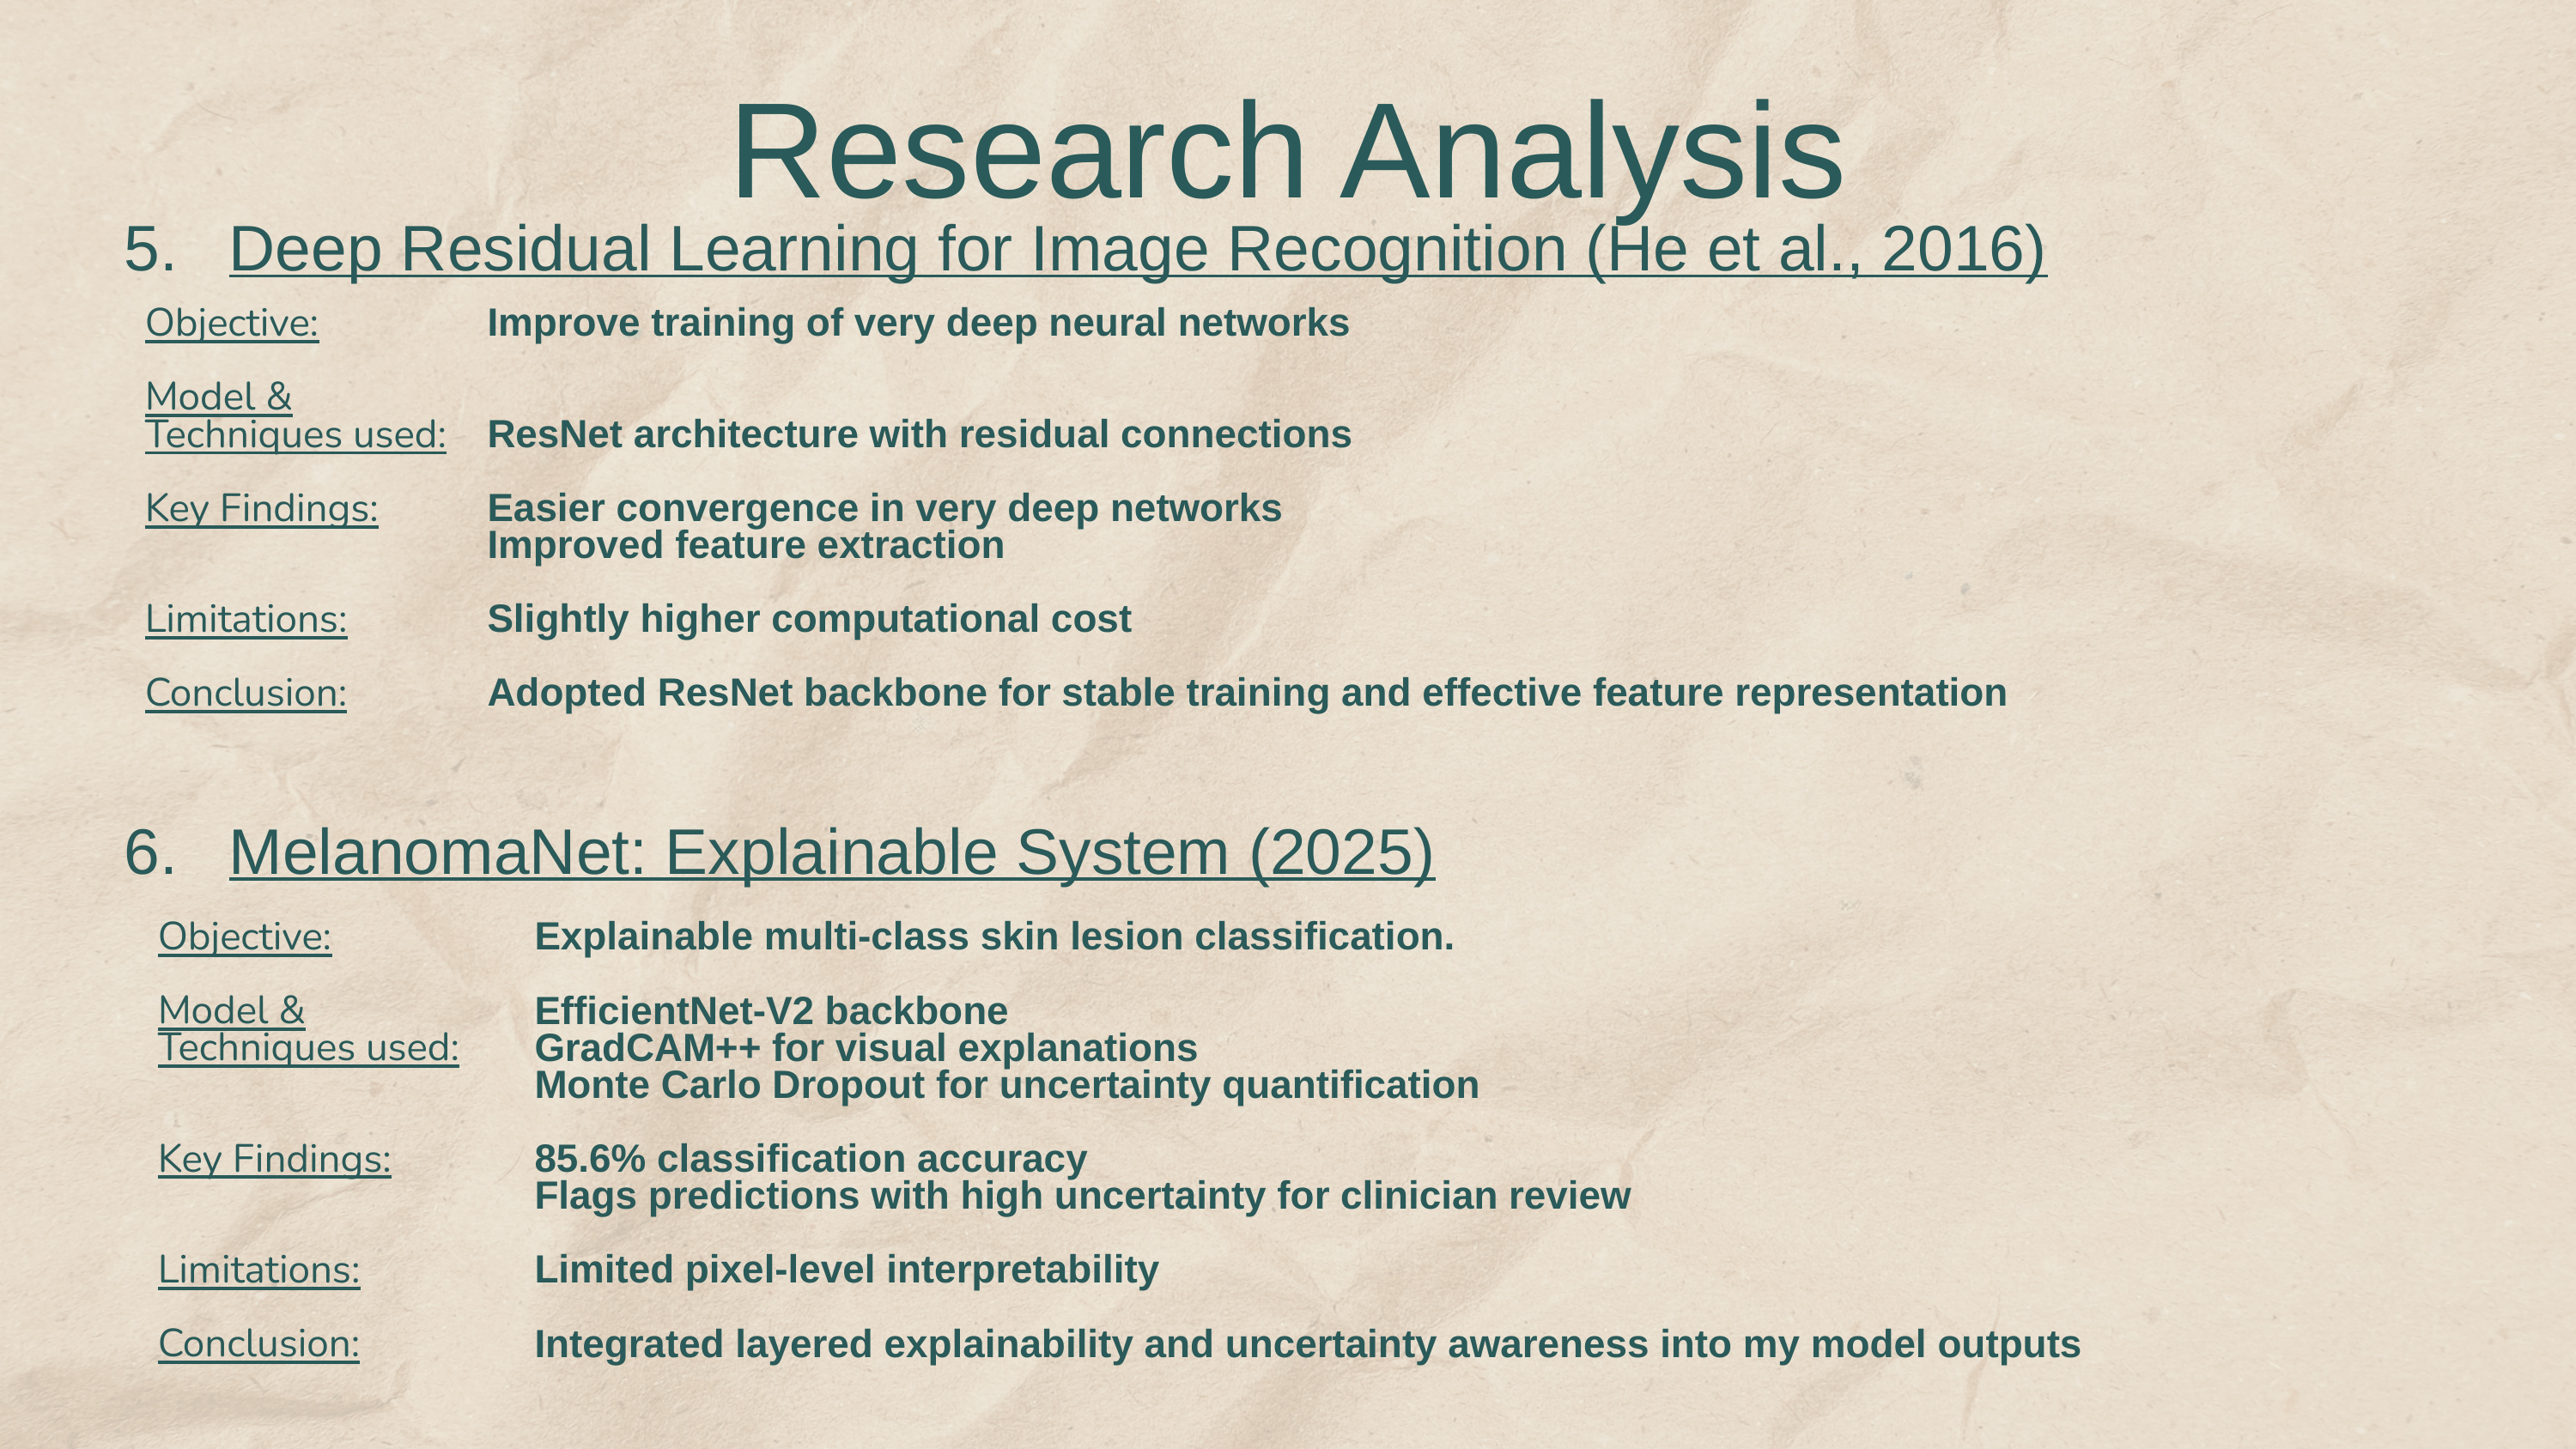

Research Analysis
Deep Residual Learning for Image Recognition (He et al., 2016)
Objective:

Model & Techniques used:

Key Findings:

Limitations:

Conclusion:
Improve training of very deep neural networks

ResNet architecture with residual connections

Easier convergence in very deep networks
Improved feature extraction

Slightly higher computational cost

Adopted ResNet backbone for stable training and effective feature representation
MelanomaNet: Explainable System (2025)
Objective:

Model & Techniques used:

Key Findings:

Limitations:

Conclusion:
Explainable multi-class skin lesion classification.

EfficientNet-V2 backbone
GradCAM++ for visual explanations
Monte Carlo Dropout for uncertainty quantification

85.6% classification accuracy
Flags predictions with high uncertainty for clinician review

Limited pixel-level interpretability

Integrated layered explainability and uncertainty awareness into my model outputs